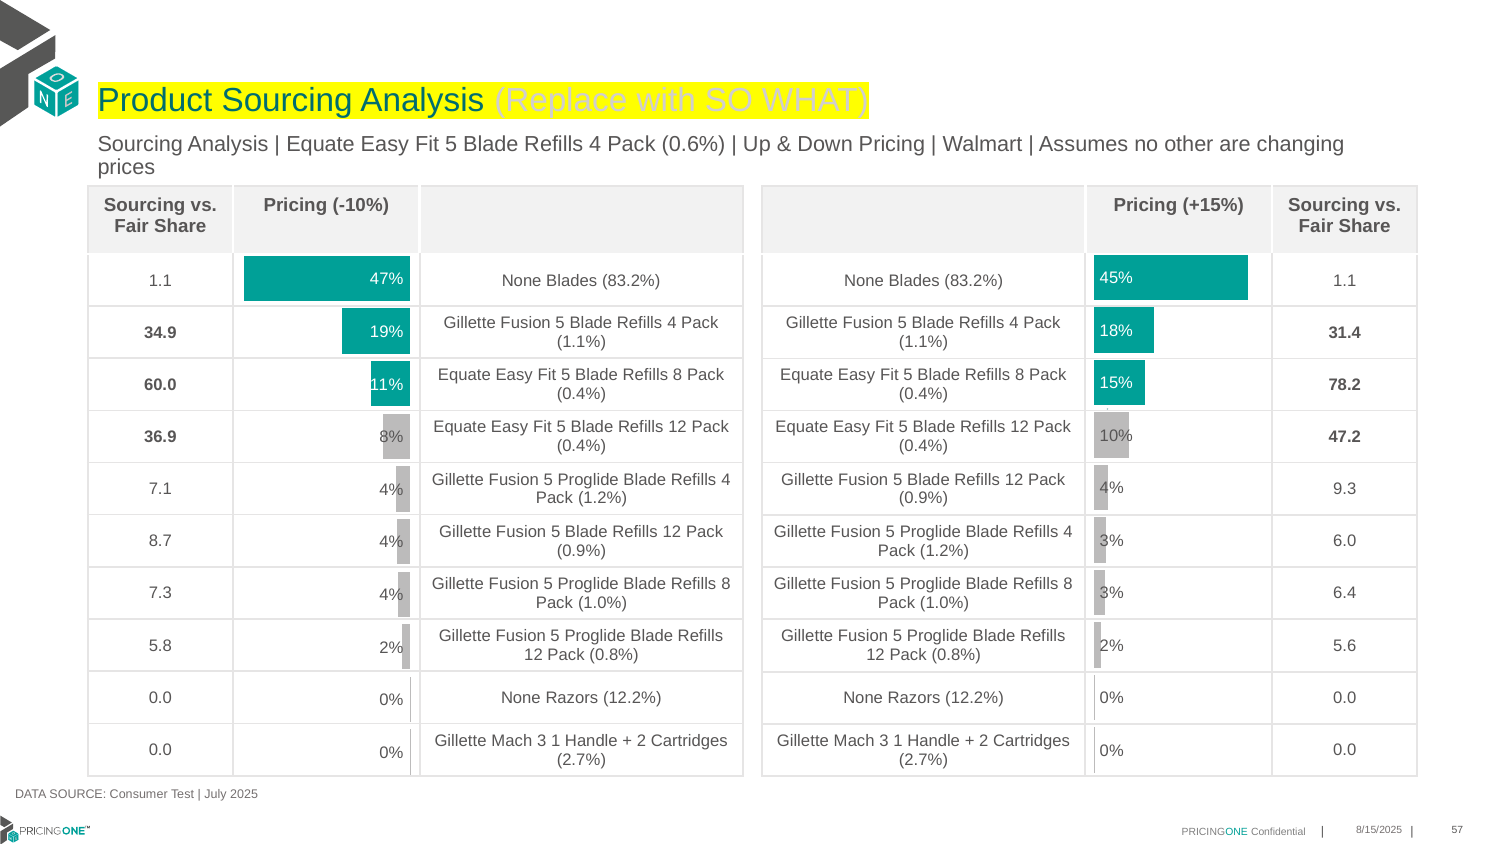

# Product Sourcing Analysis (Replace with SO WHAT)
Sourcing Analysis | Equate Easy Fit 5 Blade Refills 4 Pack (0.6%) | Up & Down Pricing | Walmart | Assumes no other are changing prices
| Sourcing vs. Fair Share | Pricing (-10%) |  |
| --- | --- | --- |
| 1.1 |  | None Blades (83.2%) |
| 34.9 |  | Gillette Fusion 5 Blade Refills 4 Pack (1.1%) |
| 60.0 |  | Equate Easy Fit 5 Blade Refills 8 Pack (0.4%) |
| 36.9 |  | Equate Easy Fit 5 Blade Refills 12 Pack (0.4%) |
| 7.1 |  | Gillette Fusion 5 Proglide Blade Refills 4 Pack (1.2%) |
| 8.7 |  | Gillette Fusion 5 Blade Refills 12 Pack (0.9%) |
| 7.3 |  | Gillette Fusion 5 Proglide Blade Refills 8 Pack (1.0%) |
| 5.8 |  | Gillette Fusion 5 Proglide Blade Refills 12 Pack (0.8%) |
| 0.0 |  | None Razors (12.2%) |
| 0.0 |  | Gillette Mach 3 1 Handle + 2 Cartridges (2.7%) |
|  | Pricing (+15%) | Sourcing vs. Fair Share |
| --- | --- | --- |
| None Blades (83.2%) |  | 1.1 |
| Gillette Fusion 5 Blade Refills 4 Pack (1.1%) |  | 31.4 |
| Equate Easy Fit 5 Blade Refills 8 Pack (0.4%) |  | 78.2 |
| Equate Easy Fit 5 Blade Refills 12 Pack (0.4%) |  | 47.2 |
| Gillette Fusion 5 Blade Refills 12 Pack (0.9%) |  | 9.3 |
| Gillette Fusion 5 Proglide Blade Refills 4 Pack (1.2%) |  | 6.0 |
| Gillette Fusion 5 Proglide Blade Refills 8 Pack (1.0%) |  | 6.4 |
| Gillette Fusion 5 Proglide Blade Refills 12 Pack (0.8%) |  | 5.6 |
| None Razors (12.2%) |  | 0.0 |
| Gillette Mach 3 1 Handle + 2 Cartridges (2.7%) |  | 0.0 |

### Chart

| Category | Equate Easy Fit 5 Blade Refills 4 Pack (0.6%) |
|---|---|
| None Blades (83.2%) | 0.4473619489096524 |
| Gillette Fusion 5 Blade Refills 4 Pack (1.1%) | 0.17501813001851343 |
| Equate Easy Fit 5 Blade Refills 8 Pack (0.4%) | 0.14695741095526016 |
| Equate Easy Fit 5 Blade Refills 12 Pack (0.4%) | 0.10118515585724965 |
| Gillette Fusion 5 Blade Refills 12 Pack (0.9%) | 0.04004211724846728 |
| Gillette Fusion 5 Proglide Blade Refills 4 Pack (1.2%) | 0.0349393103637289 |
| Gillette Fusion 5 Proglide Blade Refills 8 Pack (1.0%) | 0.03176585945411071 |
| Gillette Fusion 5 Proglide Blade Refills 12 Pack (0.8%) | 0.022203620555100587 |
| None Razors (12.2%) | 0.000967541976610238 |
| Gillette Mach 3 1 Handle + 2 Cartridges (2.7%) | 0.00027281842183082524 |

### Chart

| Category | Equate Easy Fit 5 Blade Refills 4 Pack (0.6%) |
|---|---|
| None Blades (83.2%) | 0.4747910464987444 |
| Gillette Fusion 5 Blade Refills 4 Pack (1.1%) | 0.19491996219694835 |
| Equate Easy Fit 5 Blade Refills 8 Pack (0.4%) | 0.11273150308473295 |
| Equate Easy Fit 5 Blade Refills 12 Pack (0.4%) | 0.07897142227717496 |
| Gillette Fusion 5 Proglide Blade Refills 4 Pack (1.2%) | 0.04135399057414485 |
| Gillette Fusion 5 Blade Refills 12 Pack (0.9%) | 0.03752375495454367 |
| Gillette Fusion 5 Proglide Blade Refills 8 Pack (1.0%) | 0.03592087684294101 |
| Gillette Fusion 5 Proglide Blade Refills 12 Pack (0.8%) | 0.023332517893877747 |
| None Razors (12.2%) | 0.0008361060193848264 |
| Gillette Mach 3 1 Handle + 2 Cartridges (2.7%) | 0.00023575015290010397 |
DATA SOURCE: Consumer Test | July 2025

8/15/2025
57